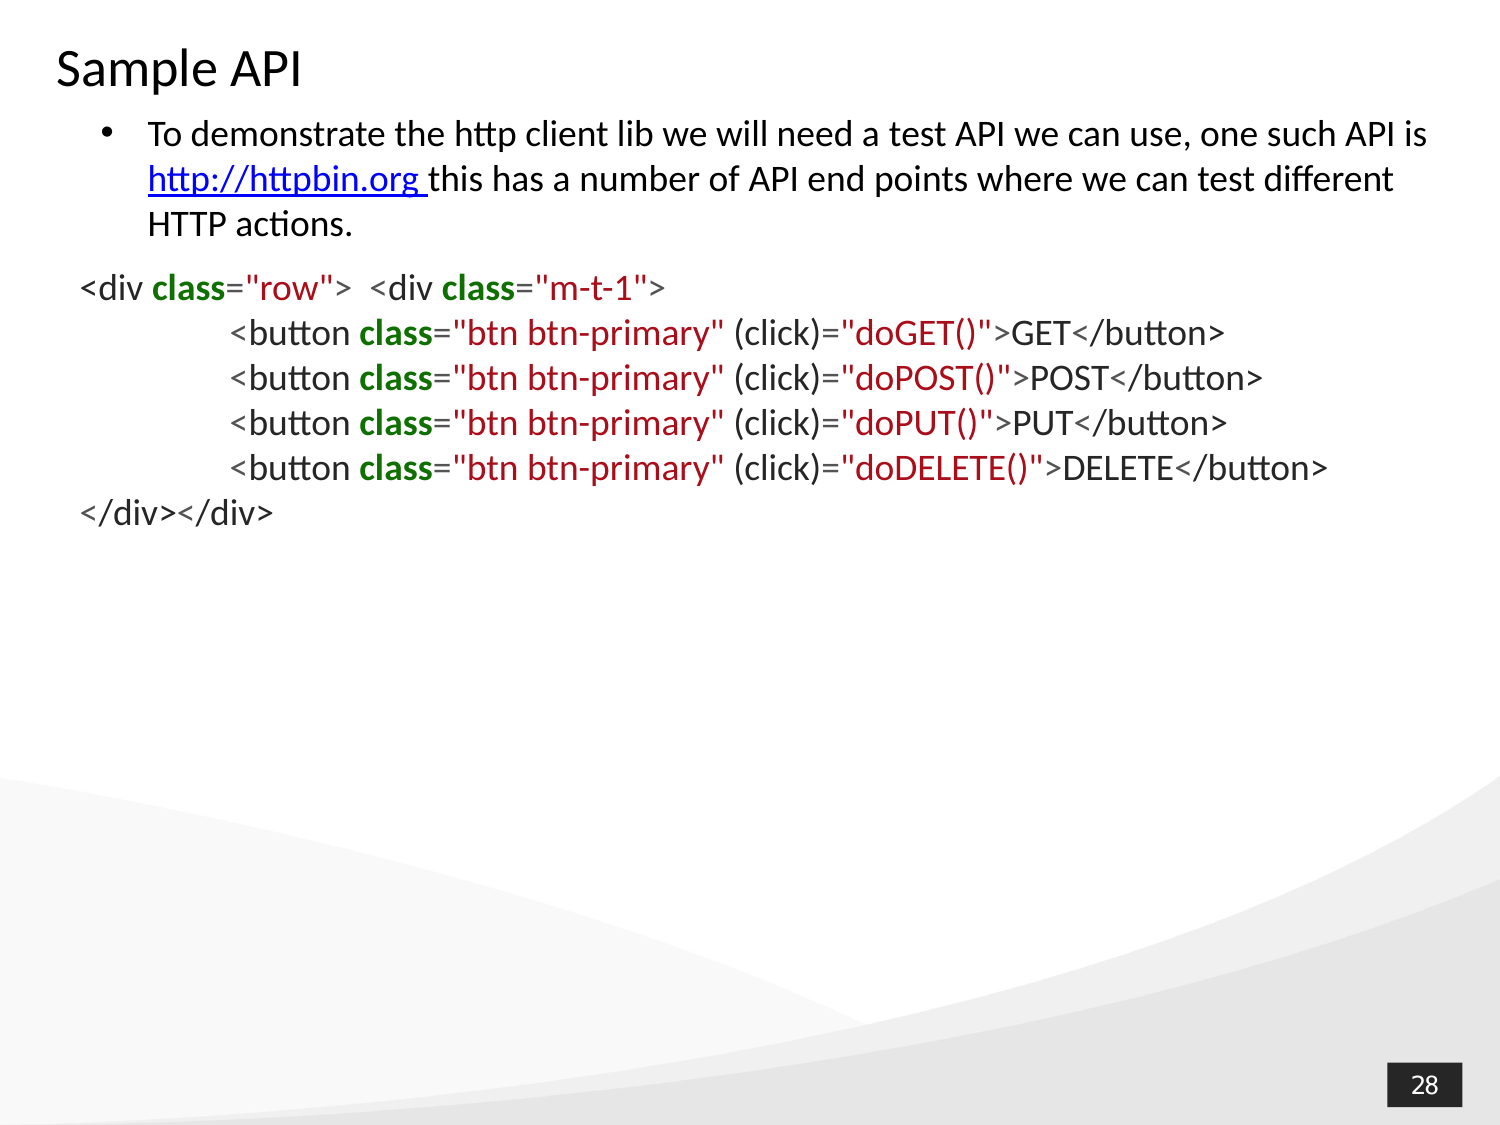

# Sample API
To demonstrate the http client lib we will need a test API we can use, one such API is http://httpbin.org this has a number of API end points where we can test different HTTP actions.
<div class="row">  <div class="m-t-1">
  	<button class="btn btn-primary" (click)="doGET()">GET</button>
  	<button class="btn btn-primary" (click)="doPOST()">POST</button>
  	<button class="btn btn-primary" (click)="doPUT()">PUT</button>
  	<button class="btn btn-primary" (click)="doDELETE()">DELETE</button>
</div></div>